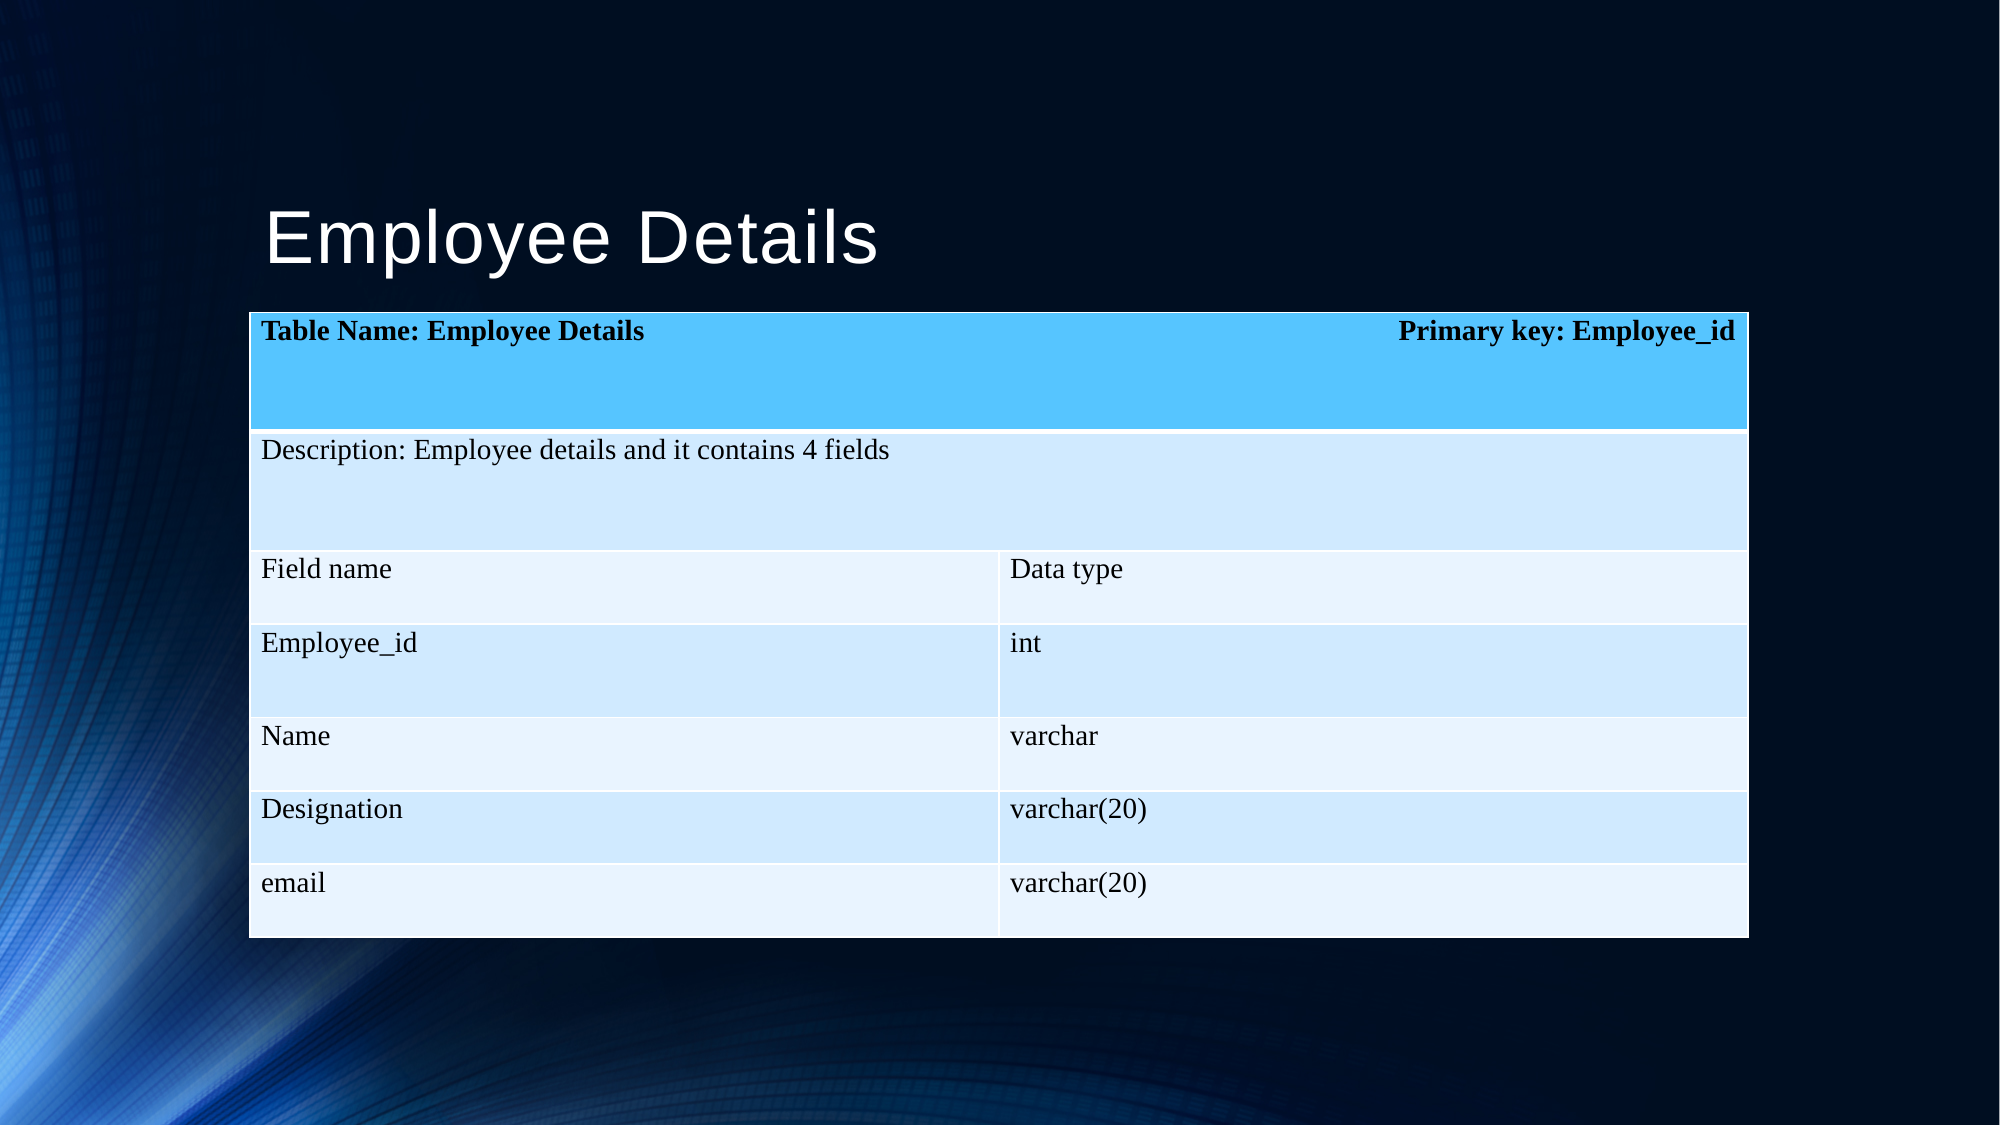

# Employee Details
| Table Name: Employee Details Primary key: Employee\_id |  |
| --- | --- |
| Description: Employee details and it contains 4 fields |  |
| Field name | Data type |
| Employee\_id | int |
| Name | varchar |
| Designation | varchar(20) |
| email | varchar(20) |